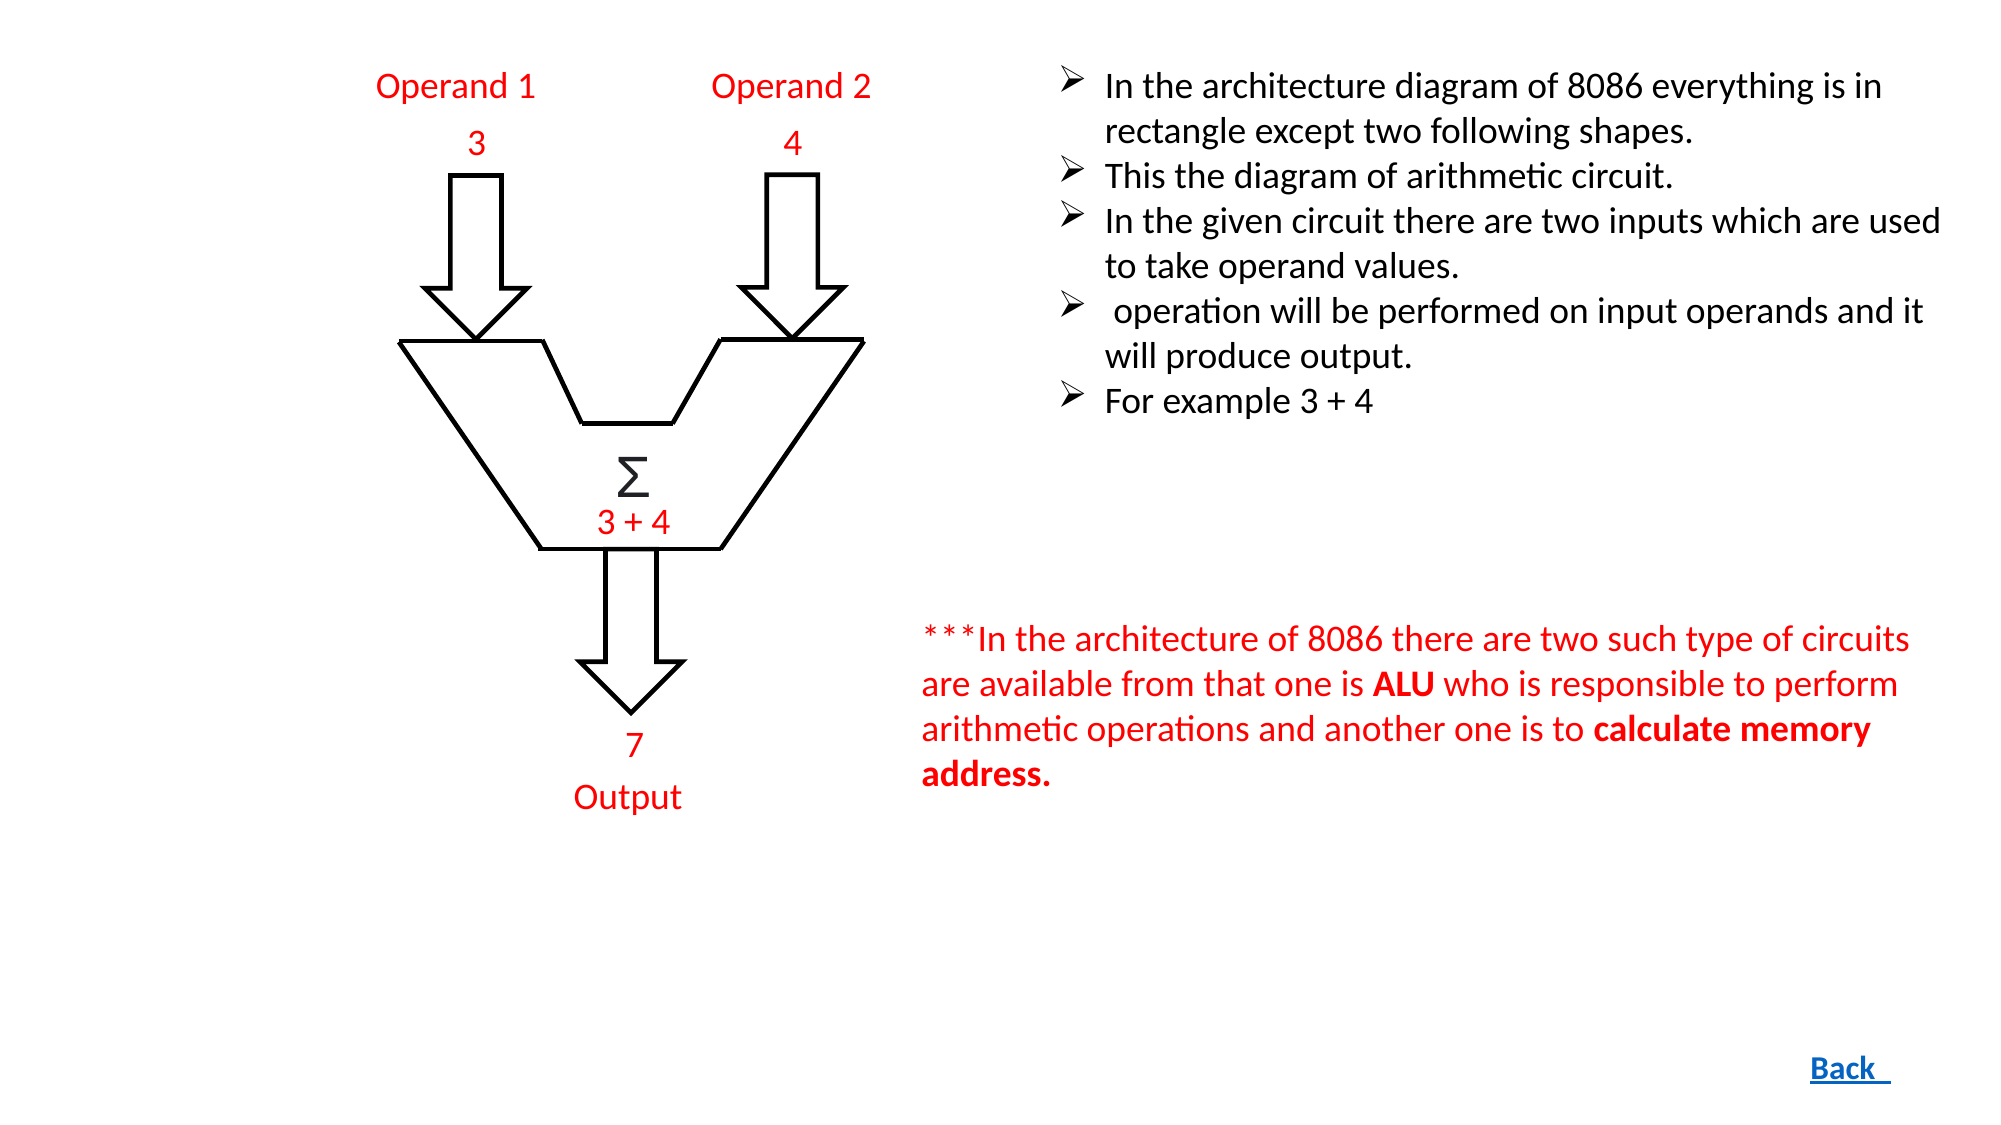

Operand 1
Operand 2
In the architecture diagram of 8086 everything is in rectangle except two following shapes.
This the diagram of arithmetic circuit.
In the given circuit there are two inputs which are used to take operand values.
 operation will be performed on input operands and it will produce output.
For example 3 + 4

3
4

Σ
3 + 4

***In the architecture of 8086 there are two such type of circuits are available from that one is ALU who is responsible to perform arithmetic operations and another one is to calculate memory address.
7
Output
Back